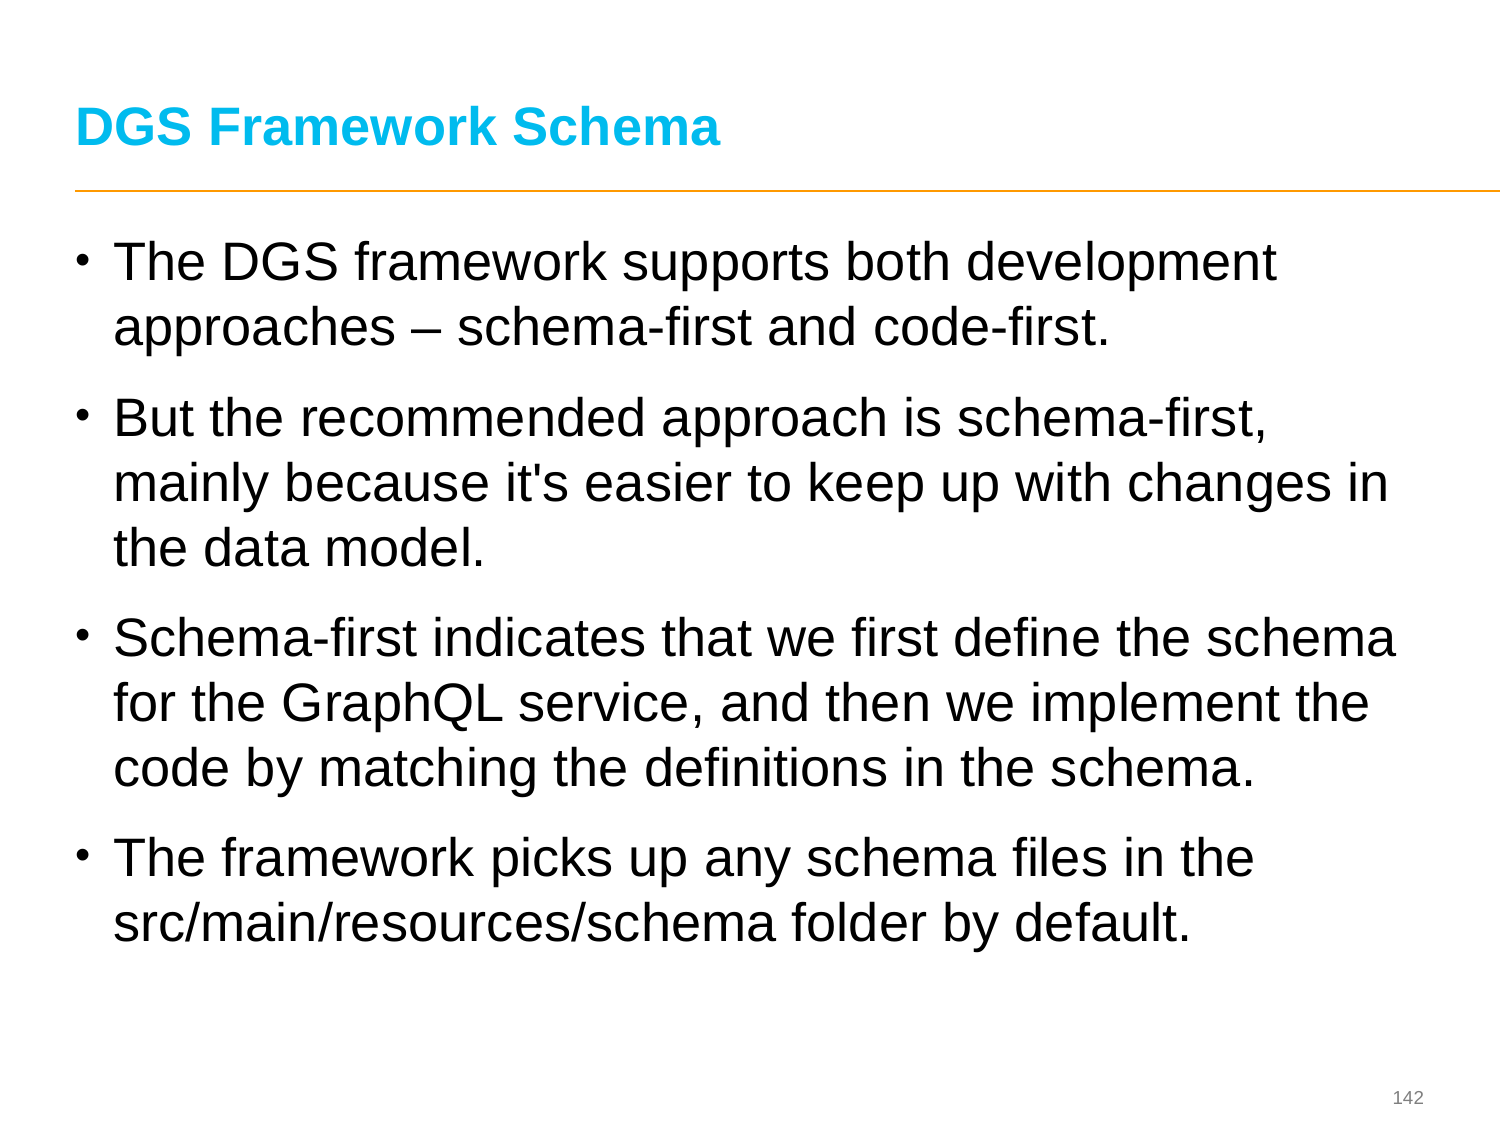

# DGS Framework Schema
The DGS framework supports both development approaches – schema-first and code-first.
But the recommended approach is schema-first, mainly because it's easier to keep up with changes in the data model.
Schema-first indicates that we first define the schema for the GraphQL service, and then we implement the code by matching the definitions in the schema.
The framework picks up any schema files in the src/main/resources/schema folder by default.